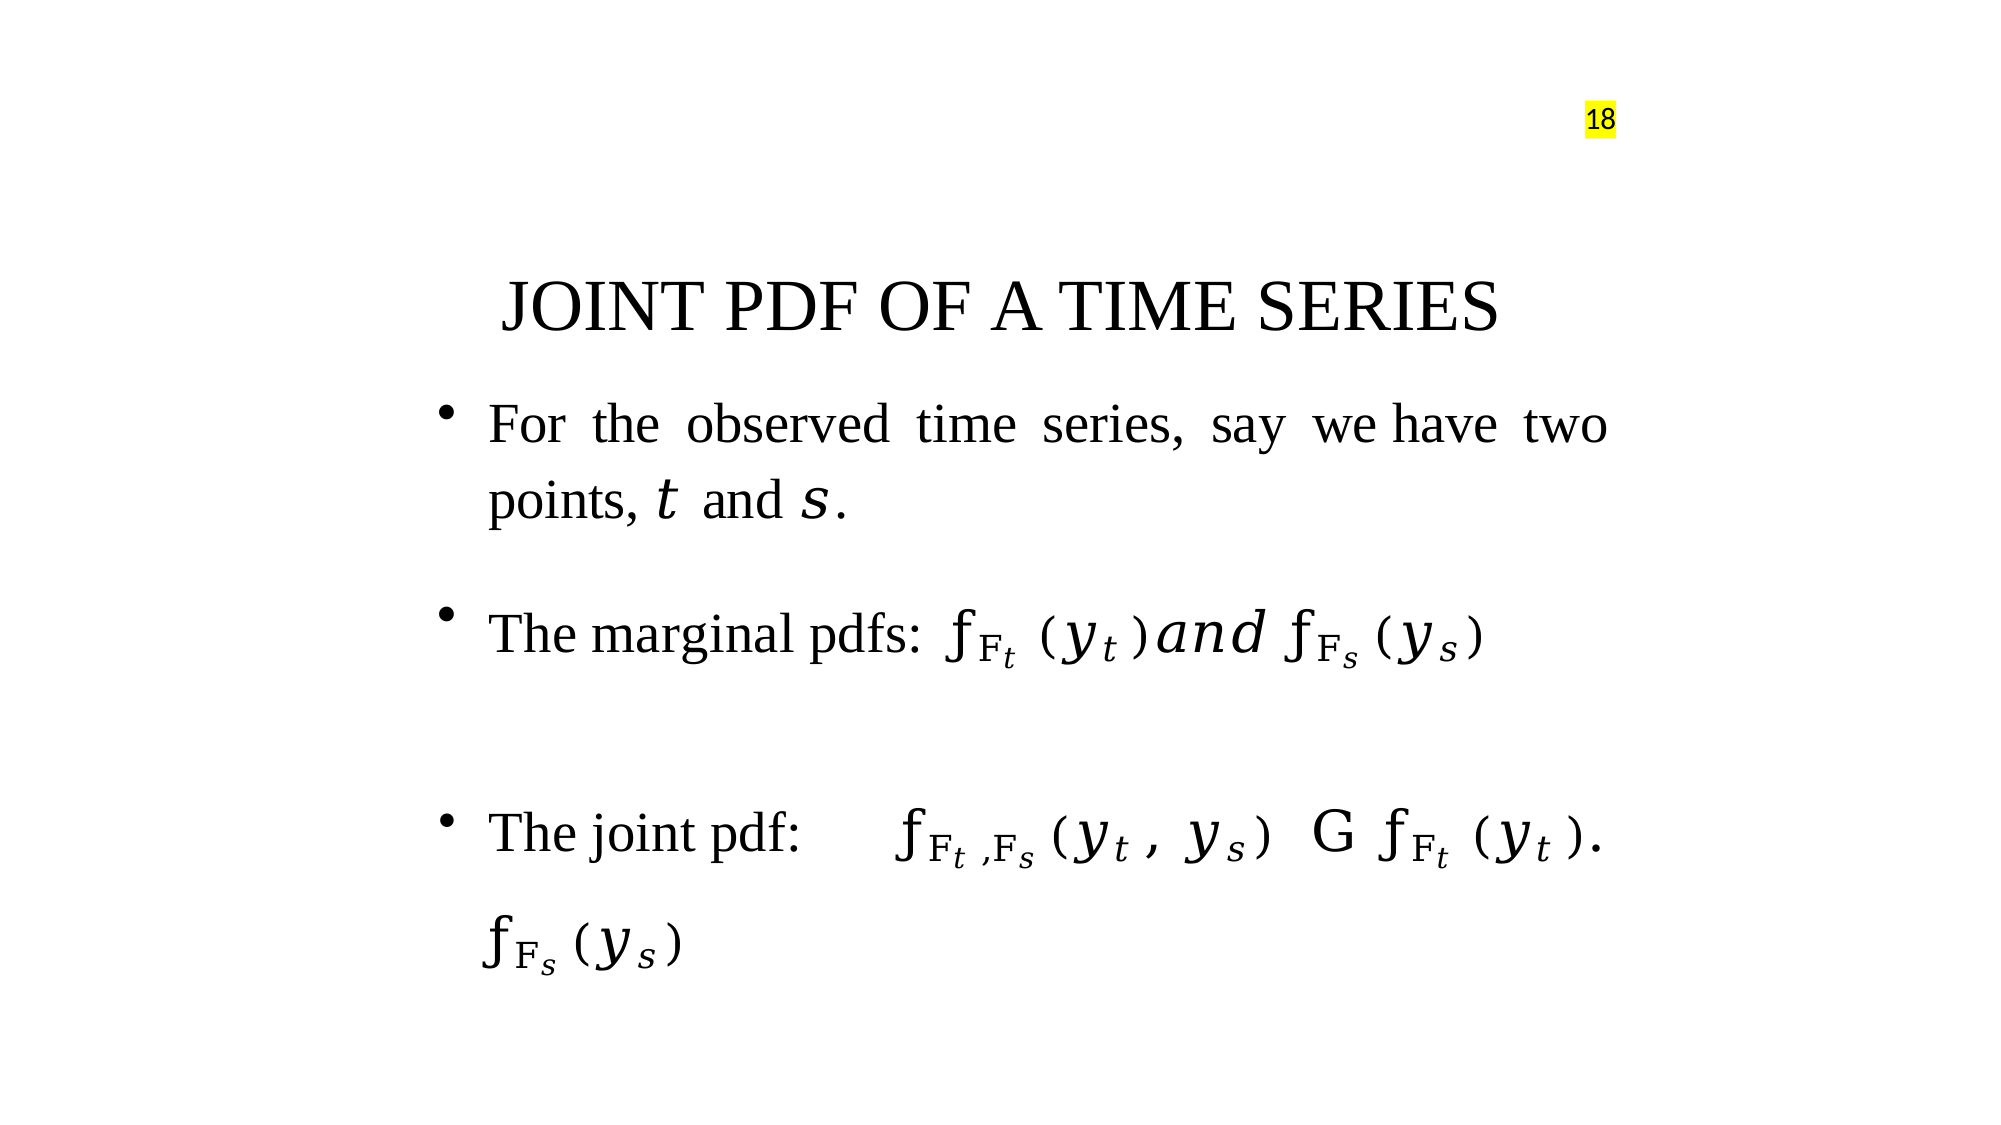

18

# JOINT PDF OF A TIME SERIES
For the observed time series, say we have two  points, 𝑡 and 𝑠.
The marginal pdfs:  ƒF𝑡 (𝑦𝑡)𝑎𝑛𝑑 ƒF𝑠 (𝑦𝑠)

The joint pdf:	ƒF𝑡,F𝑠 (𝑦𝑡, 𝑦𝑠)  G ƒF𝑡 (𝑦𝑡). ƒF𝑠 (𝑦𝑠)